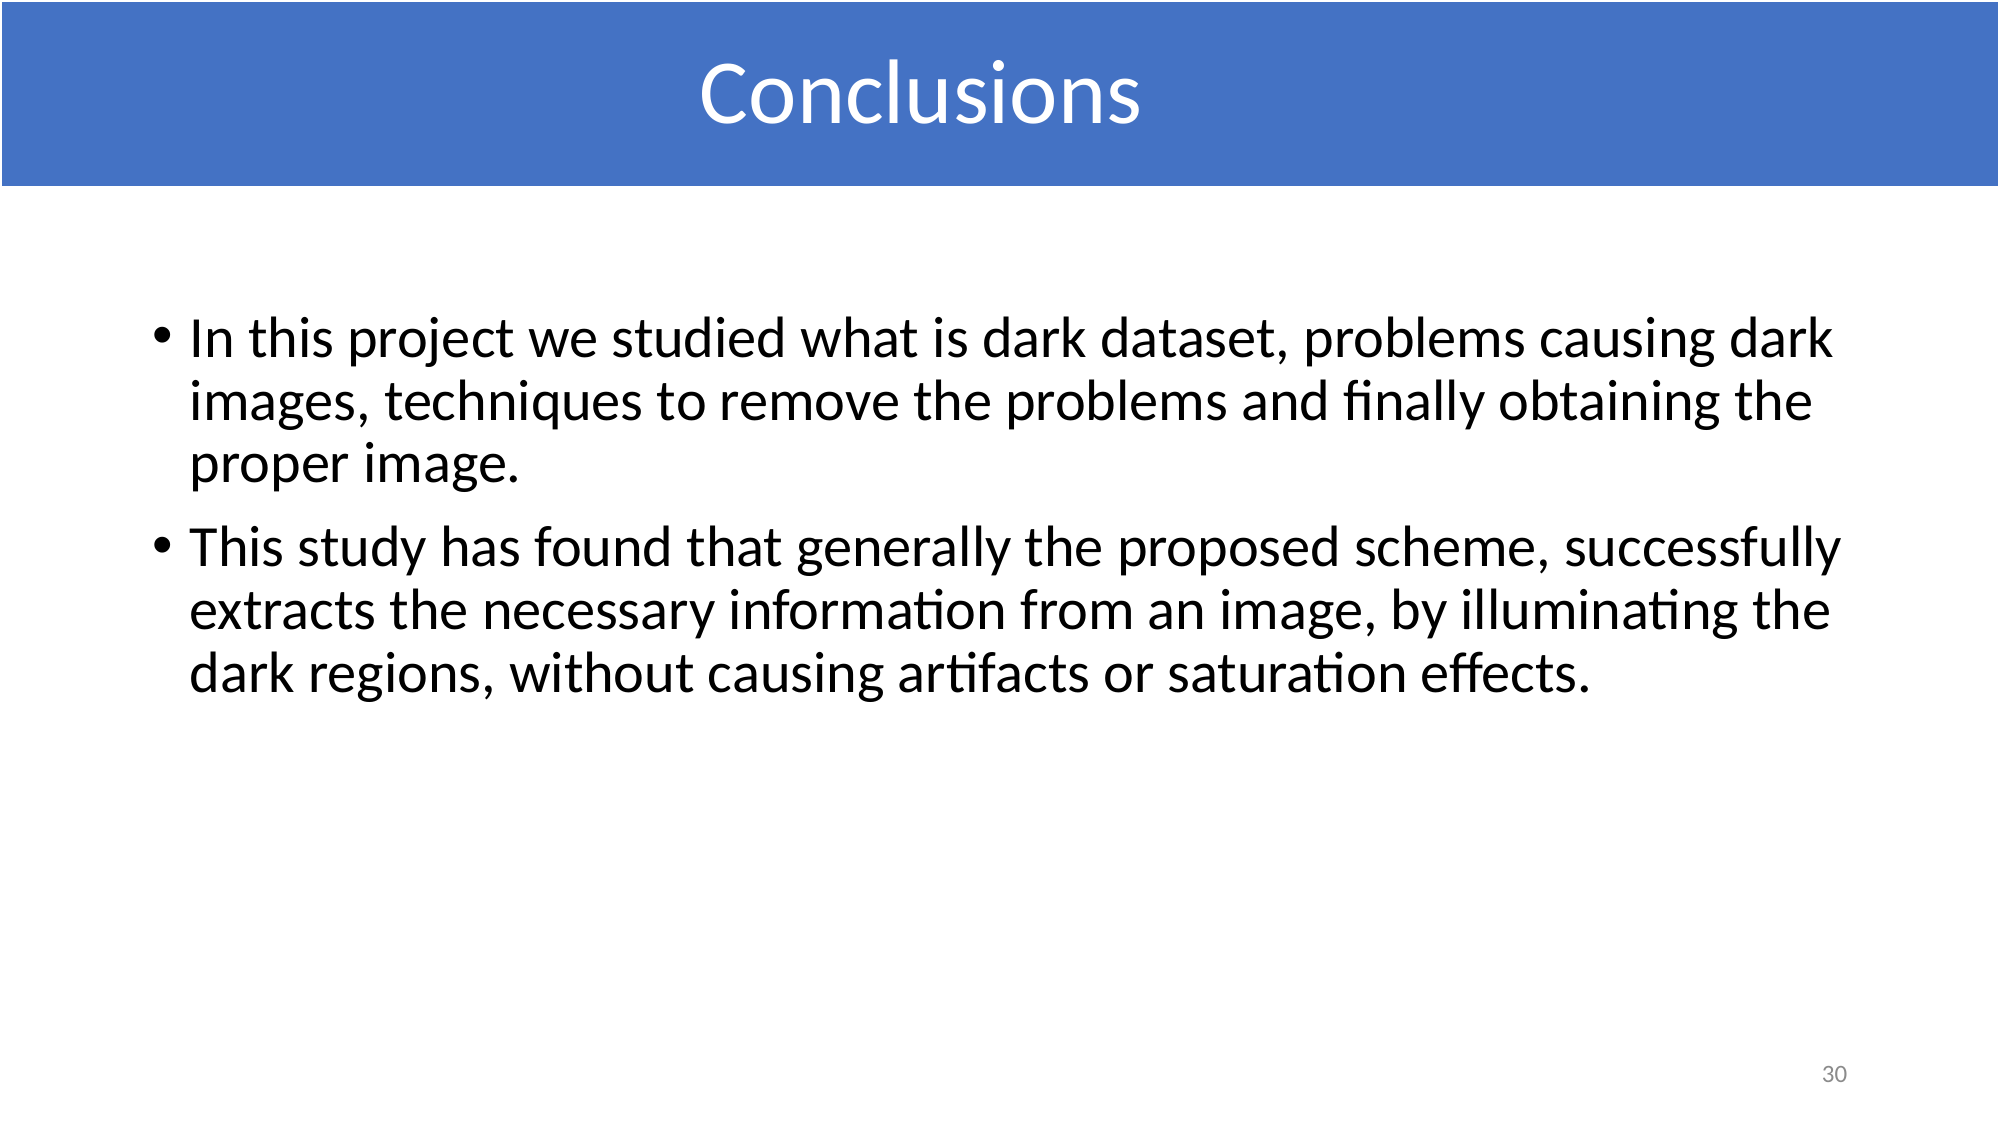

# Conclusions
In this project we studied what is dark dataset, problems causing dark images, techniques to remove the problems and finally obtaining the proper image.
This study has found that generally the proposed scheme, successfully extracts the necessary information from an image, by illuminating the dark regions, without causing artifacts or saturation effects.
30